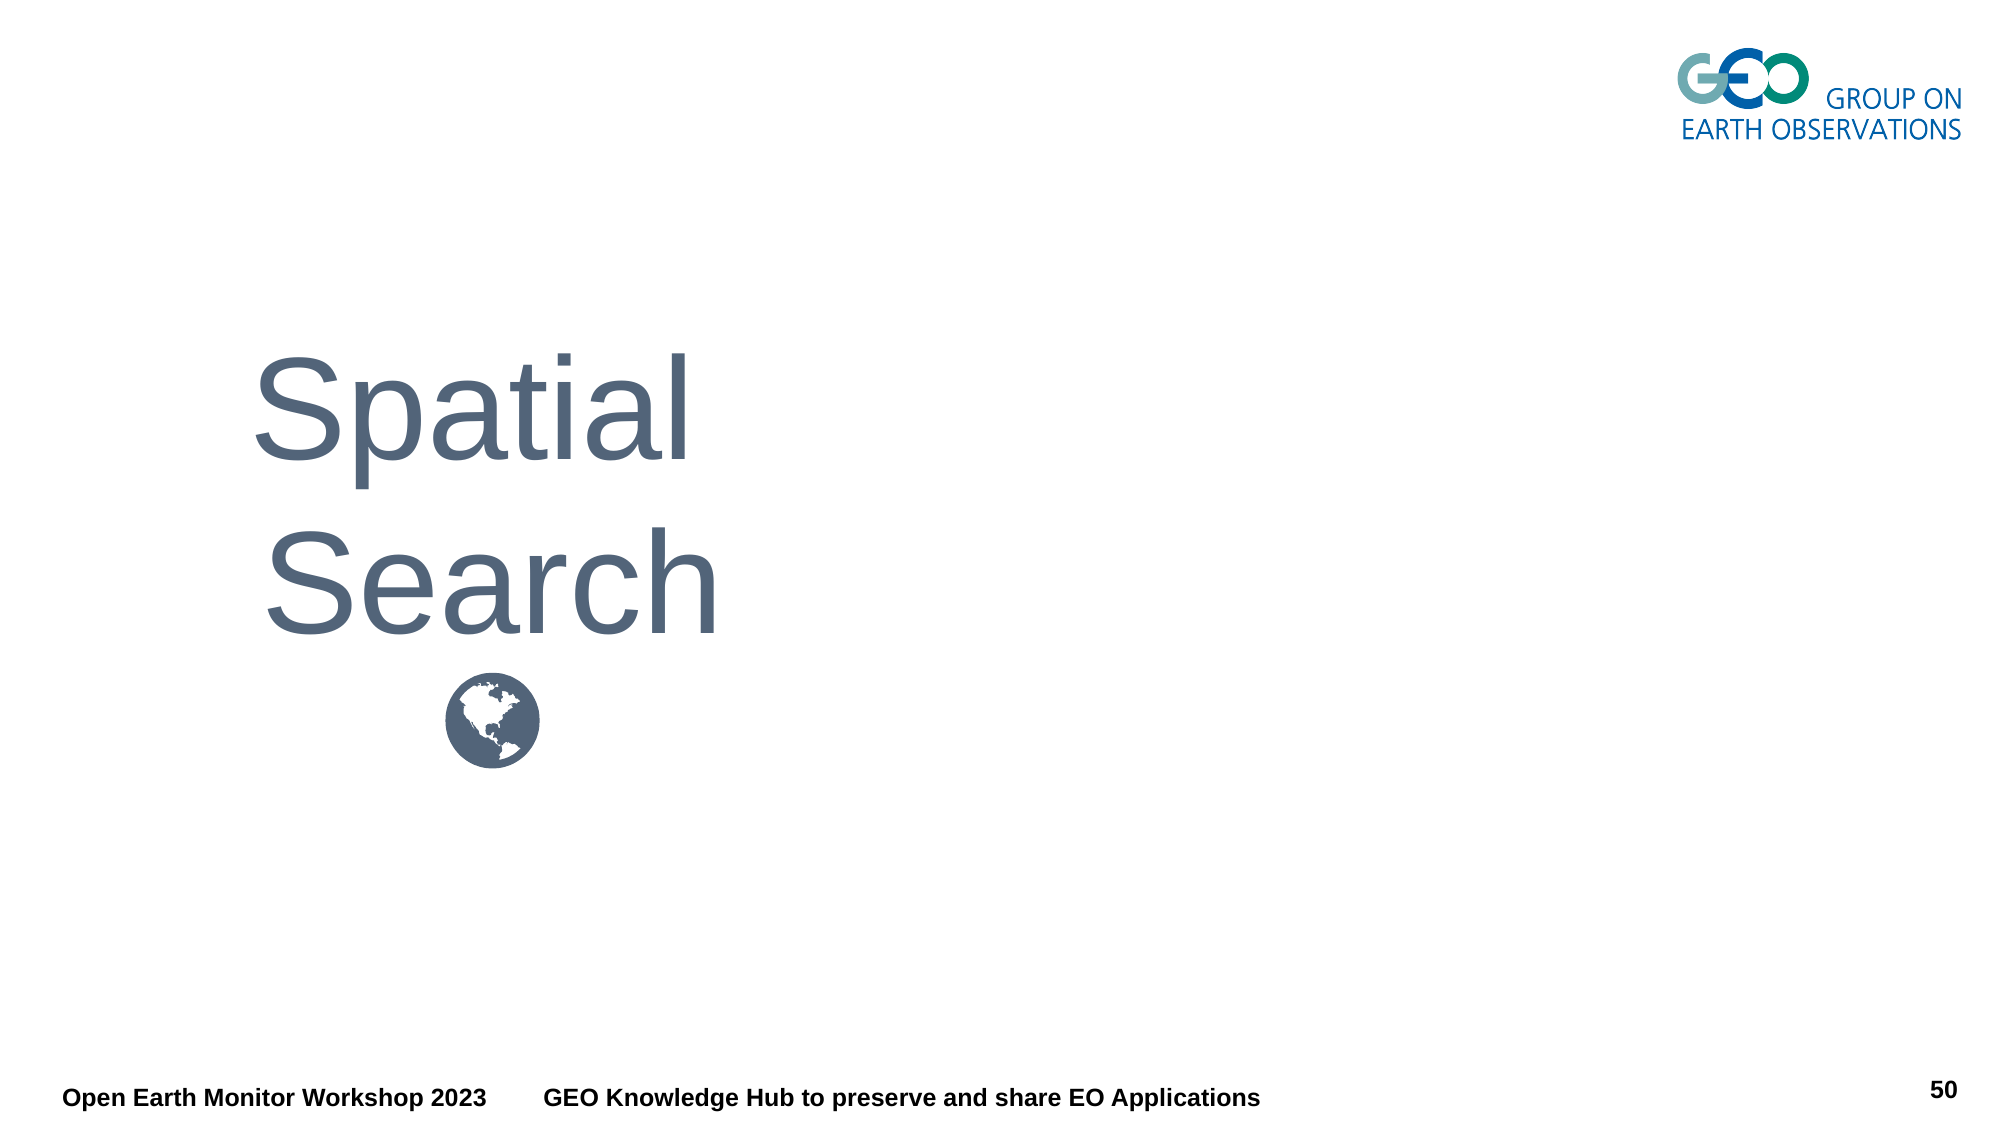

Spatial
Search

06/16/2023
50
Open Earth Monitor Workshop 2023
GEO Knowledge Hub to preserve and share EO Applications